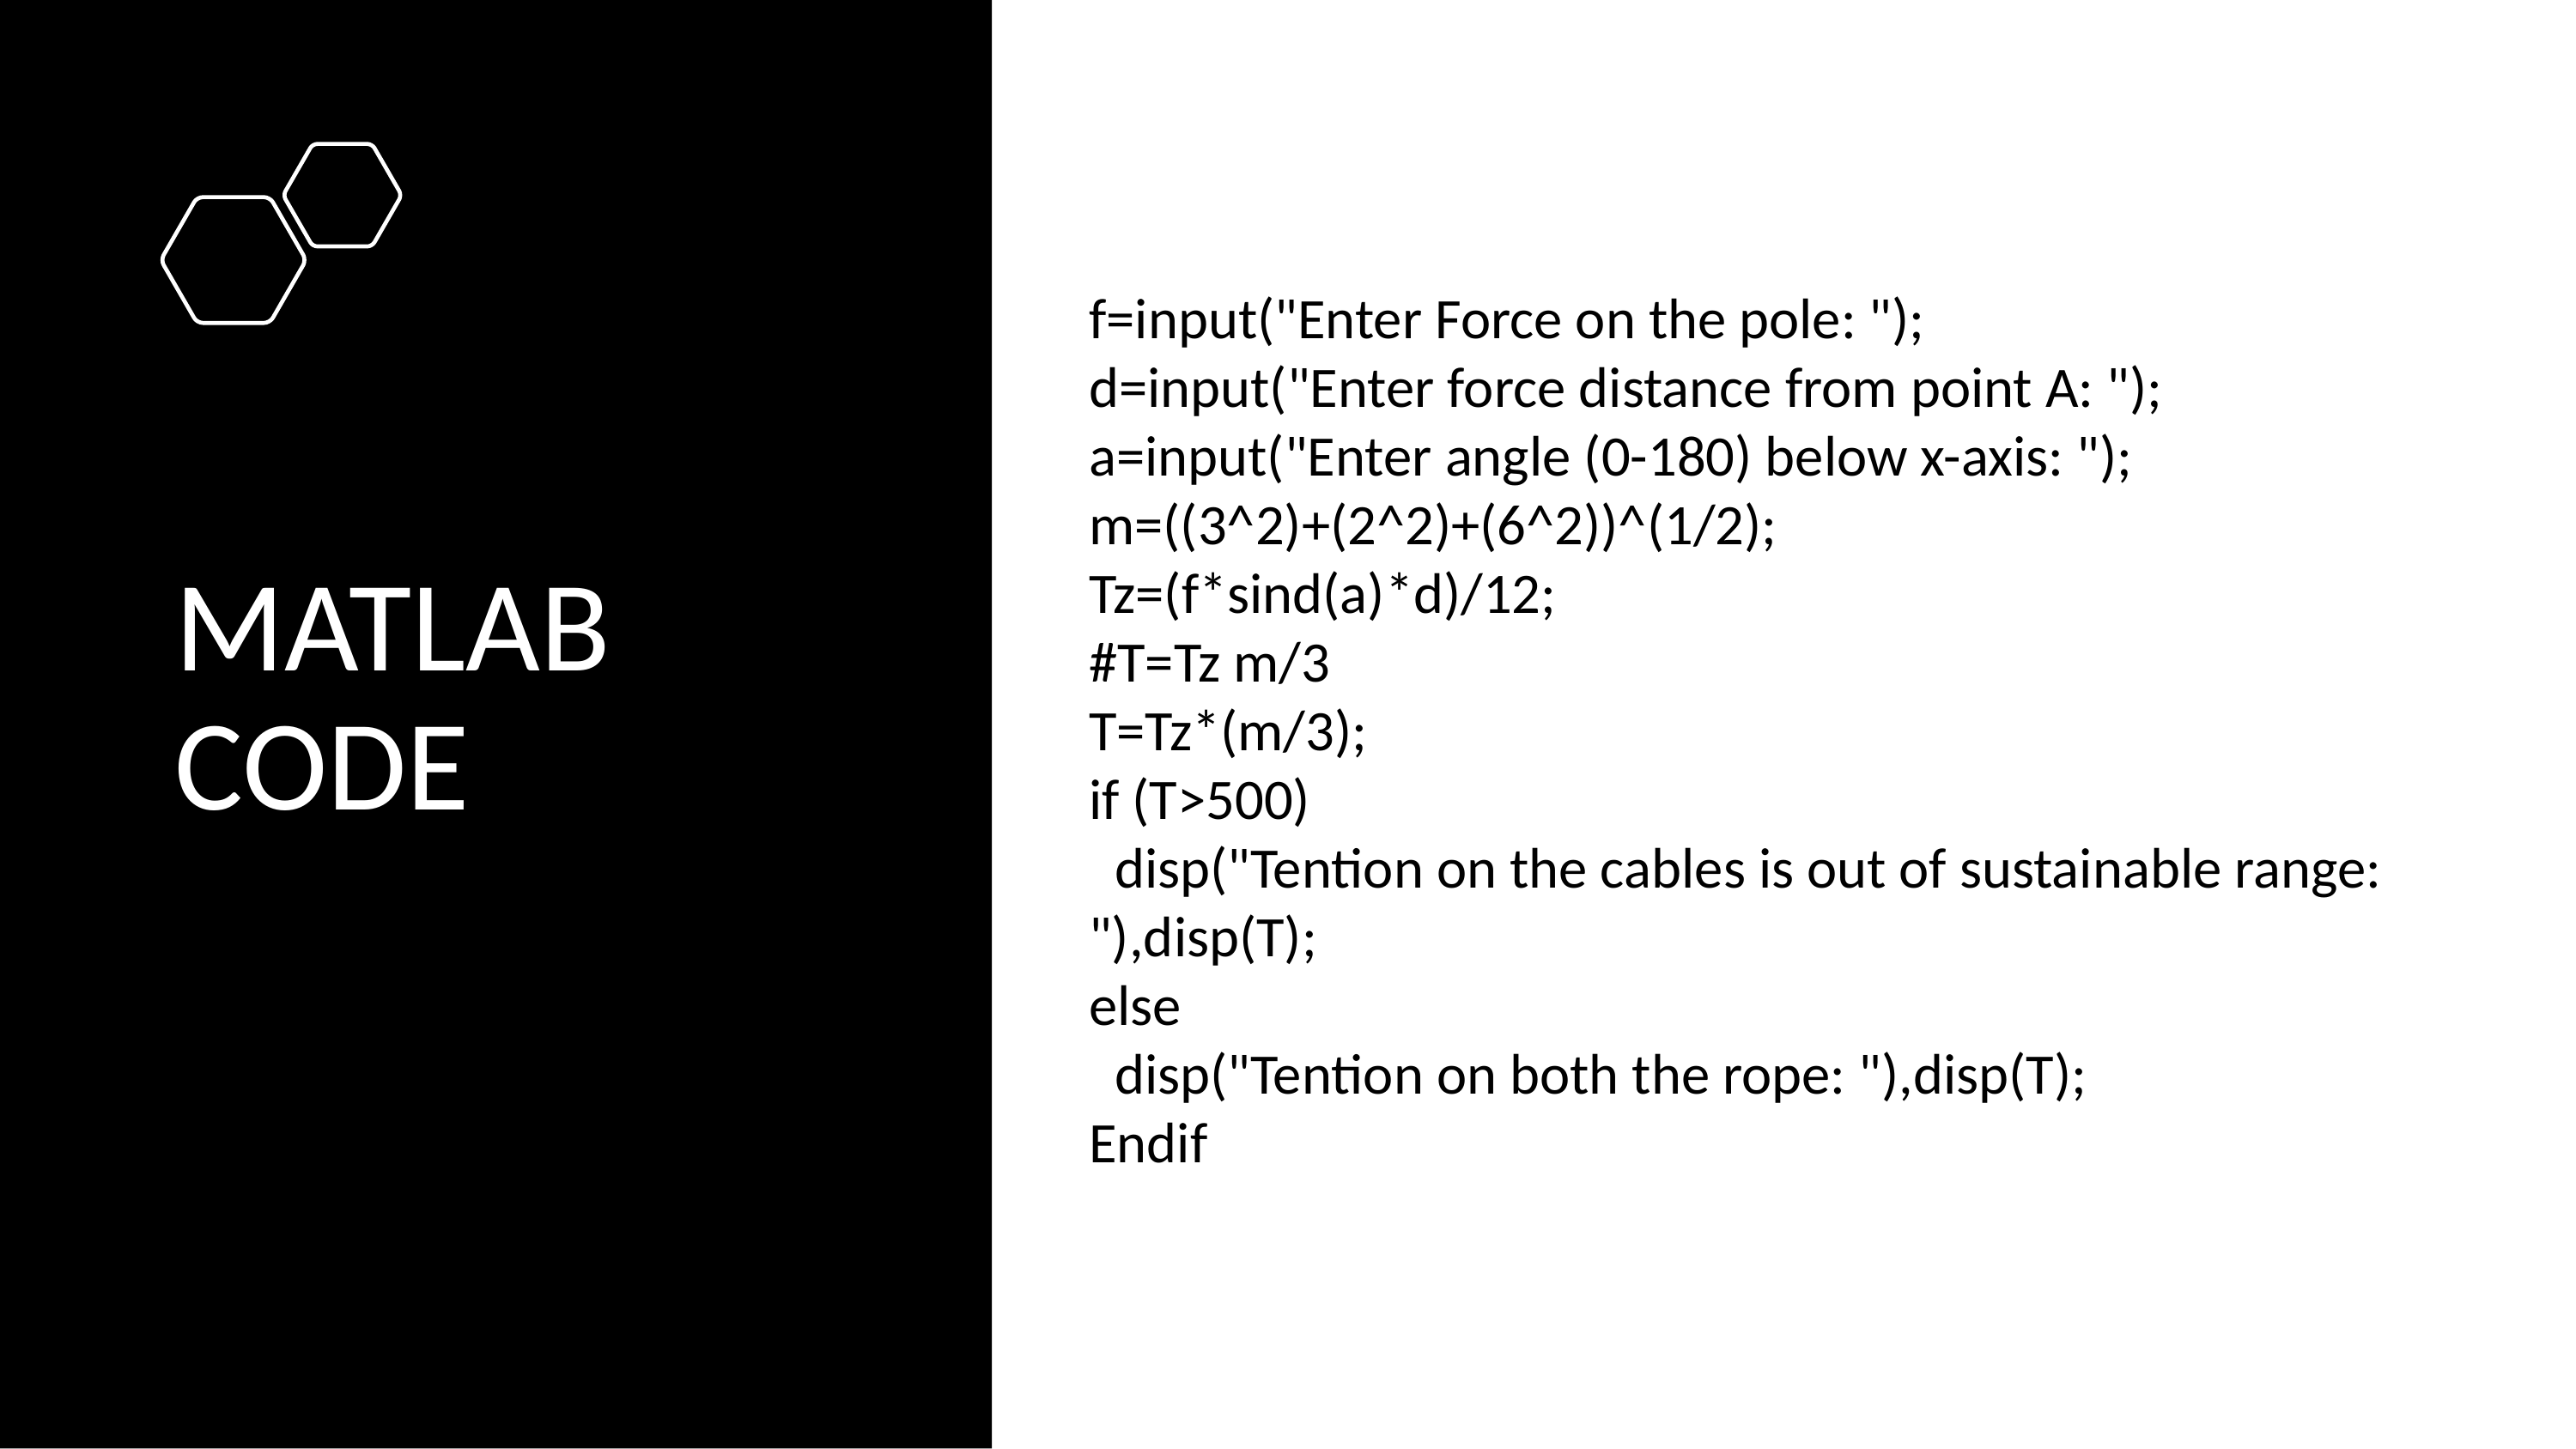

f=input("Enter Force on the pole: ");
d=input("Enter force distance from point A: ");
a=input("Enter angle (0-180) below x-axis: ");
m=((3^2)+(2^2)+(6^2))^(1/2);
Tz=(f*sind(a)*d)/12;
#T=Tz m/3
T=Tz*(m/3);
if (T>500)
  disp("Tention on the cables is out of sustainable range: "),disp(T);
else
  disp("Tention on both the rope: "),disp(T);
Endif

MATLAB CODE